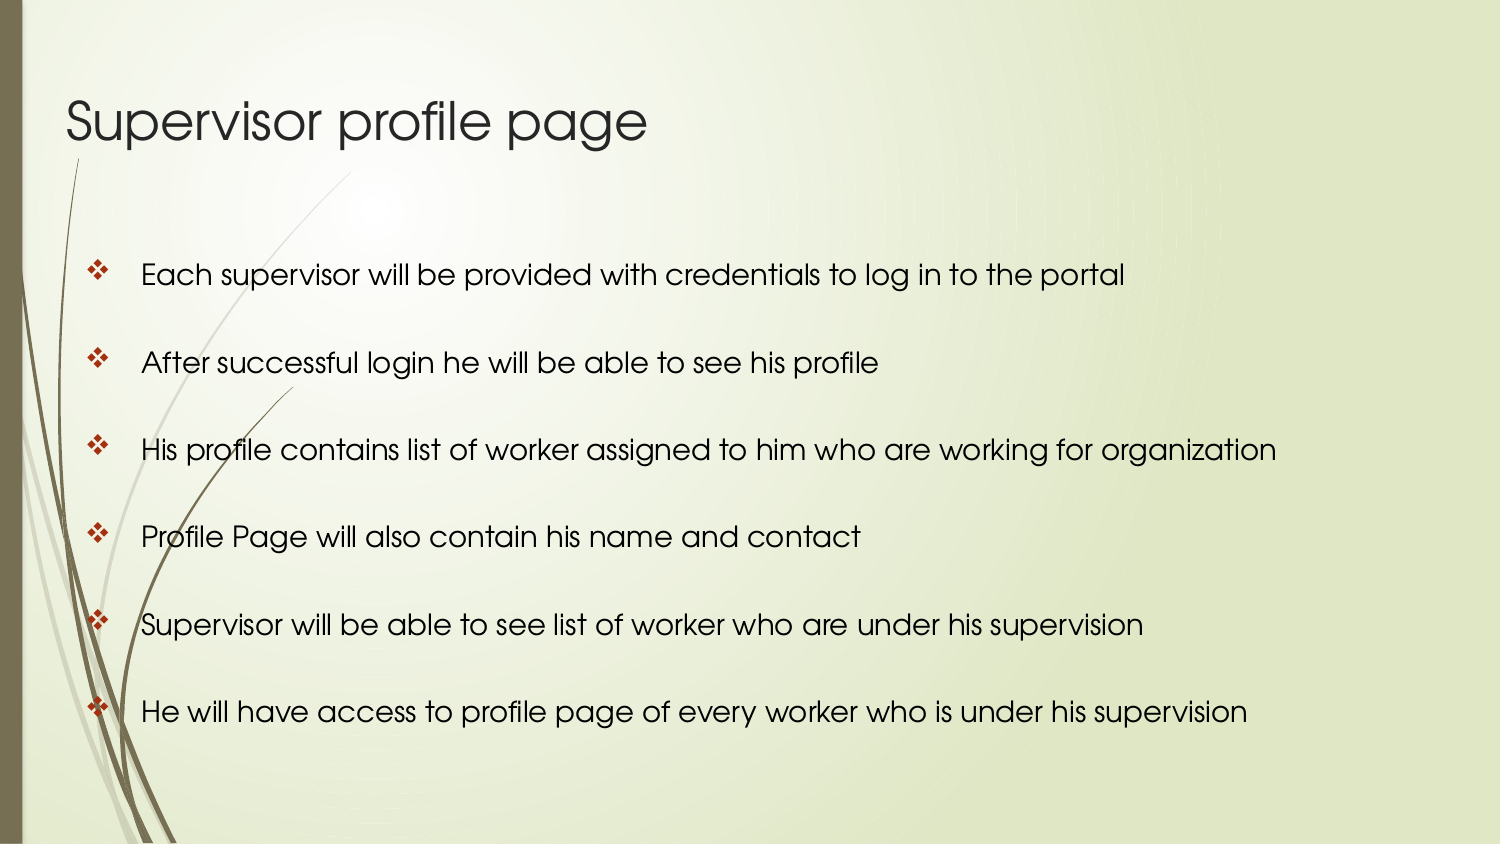

# Supervisor profile page
Each supervisor will be provided with credentials to log in to the portal
After successful login he will be able to see his profile
His profile contains list of worker assigned to him who are working for organization
Profile Page will also contain his name and contact
Supervisor will be able to see list of worker who are under his supervision
He will have access to profile page of every worker who is under his supervision